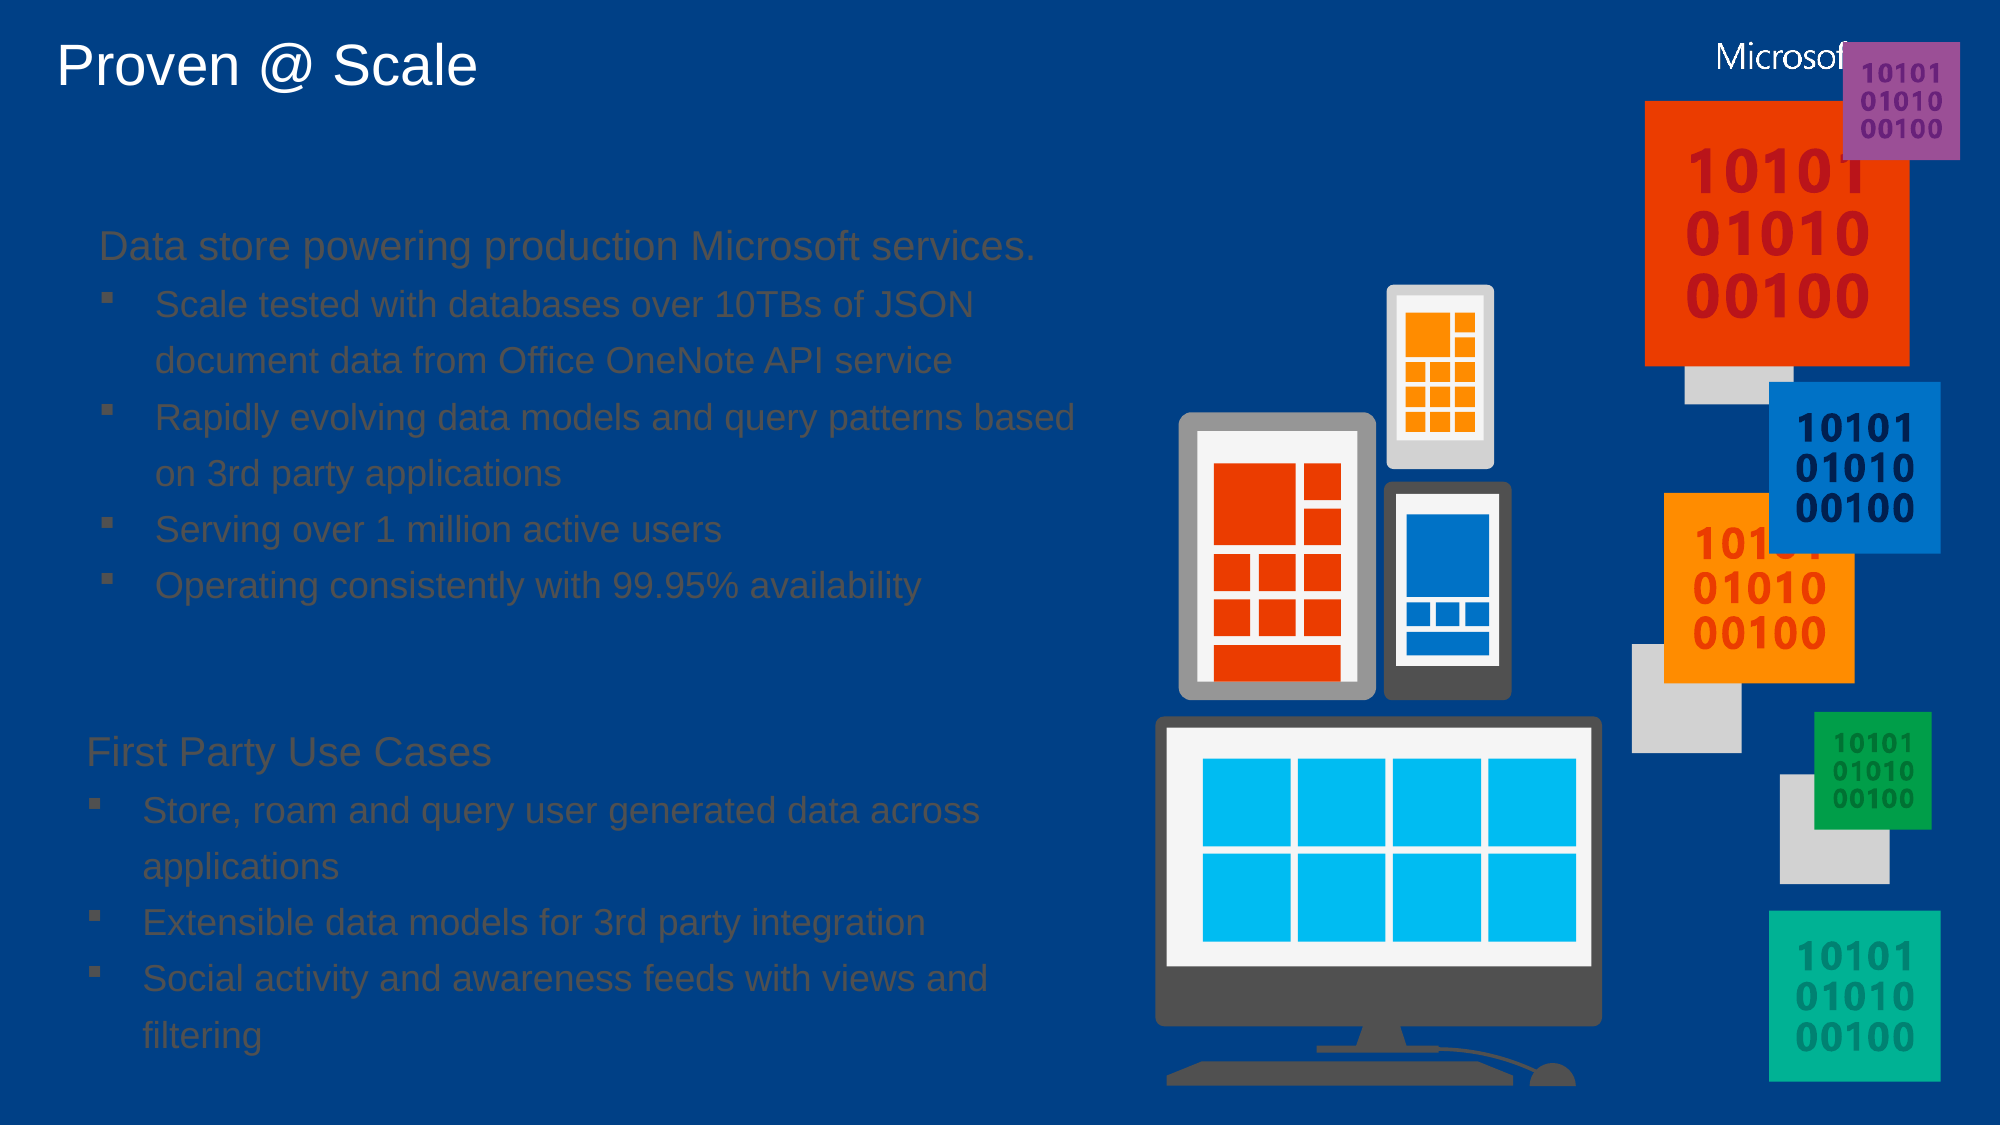

Proven @ Scale

Data store powering production Microsoft services.
Scale tested with databases over 10TBs of JSON document data from Office OneNote API service
Rapidly evolving data models and query patterns based on 3rd party applications
Serving over 1 million active users
Operating consistently with 99.95% availability

First Party Use Cases
Store, roam and query user generated data across applications
Extensible data models for 3rd party integration
Social activity and awareness feeds with views and filtering